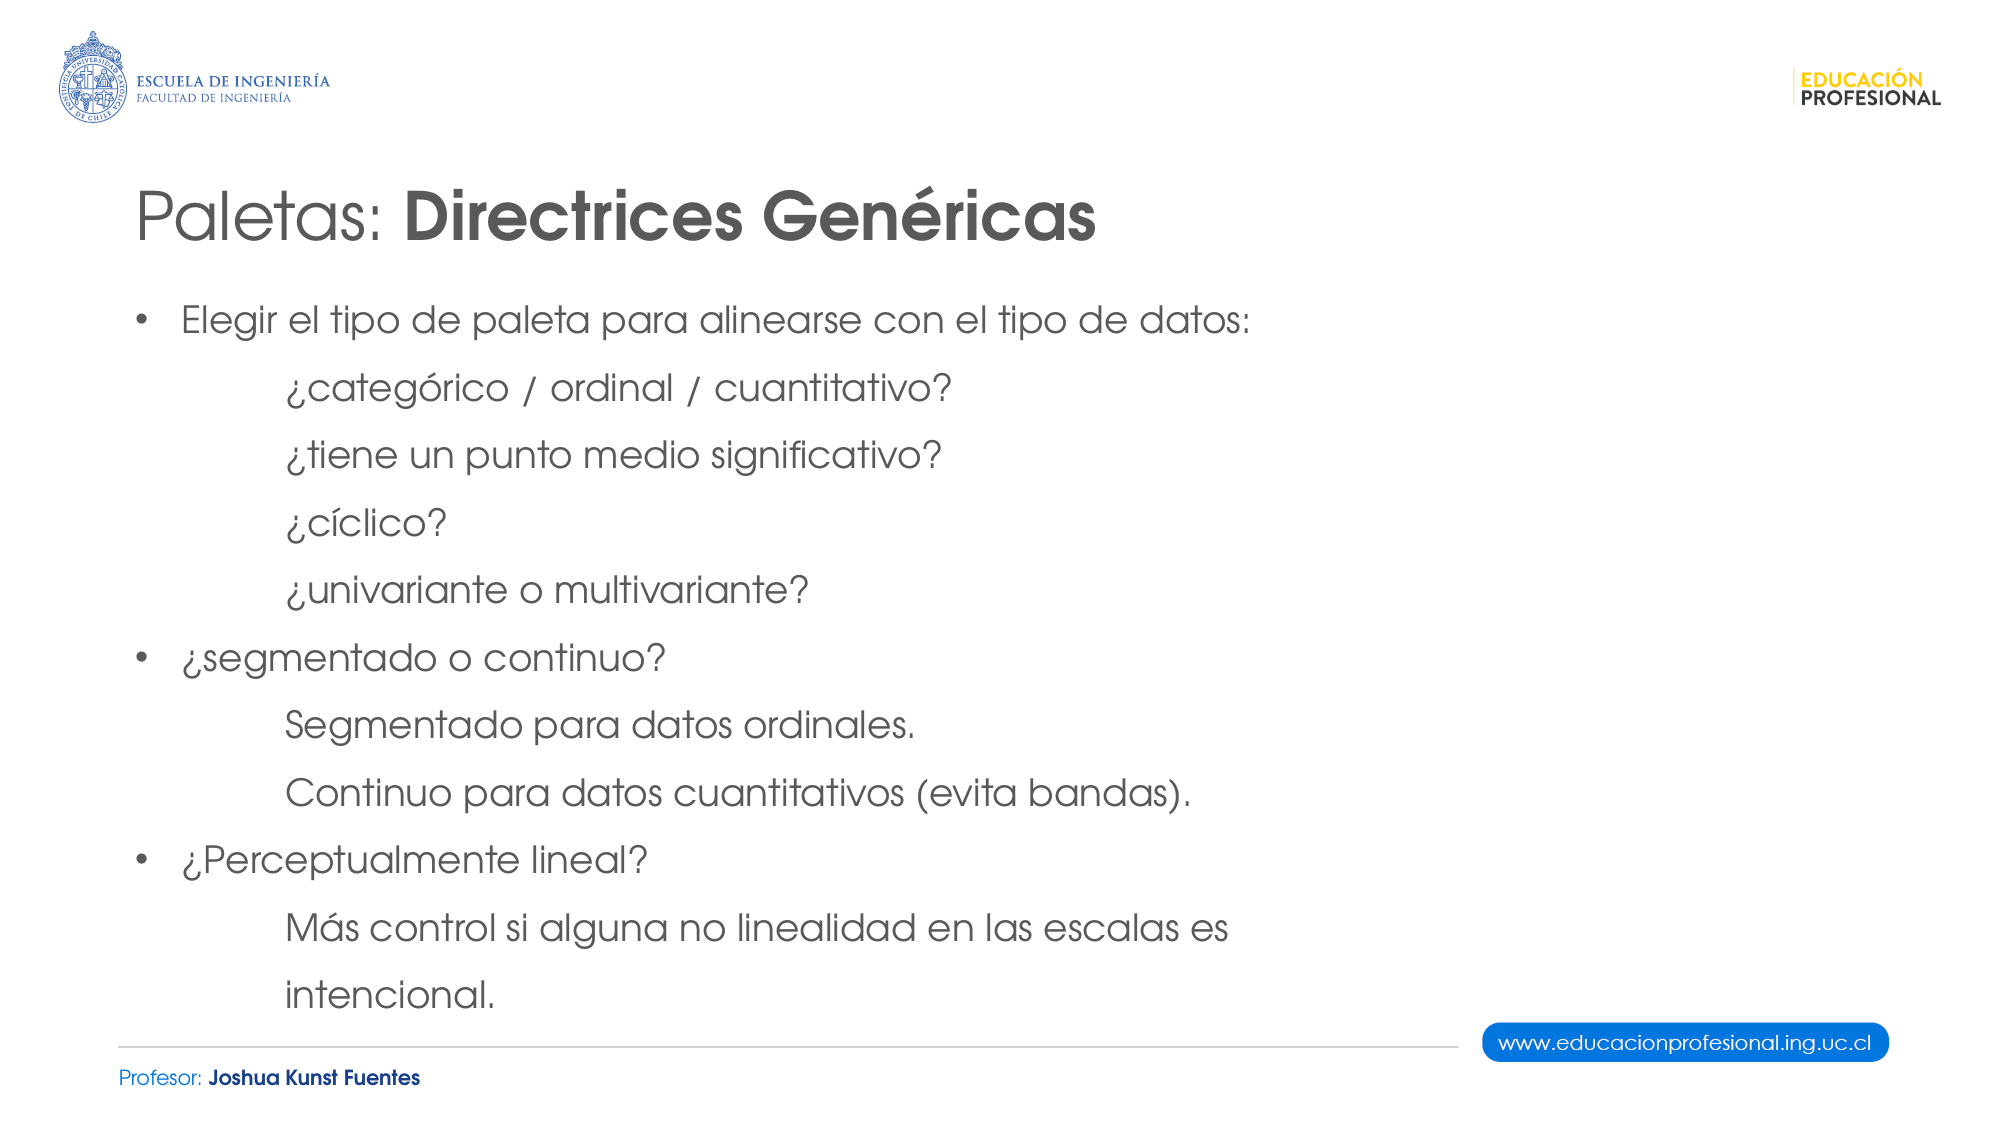

Paletas: Directrices Genéricas
Elegir el tipo de paleta para alinearse con el tipo de datos:
	¿categórico / ordinal / cuantitativo?
	¿tiene un punto medio significativo?
	¿cíclico?
	¿univariante o multivariante?
¿segmentado o continuo?
	Segmentado para datos ordinales.
	Continuo para datos cuantitativos (evita bandas).
¿Perceptualmente lineal?
	Más control si alguna no linealidad en las escalas es 	intencional.